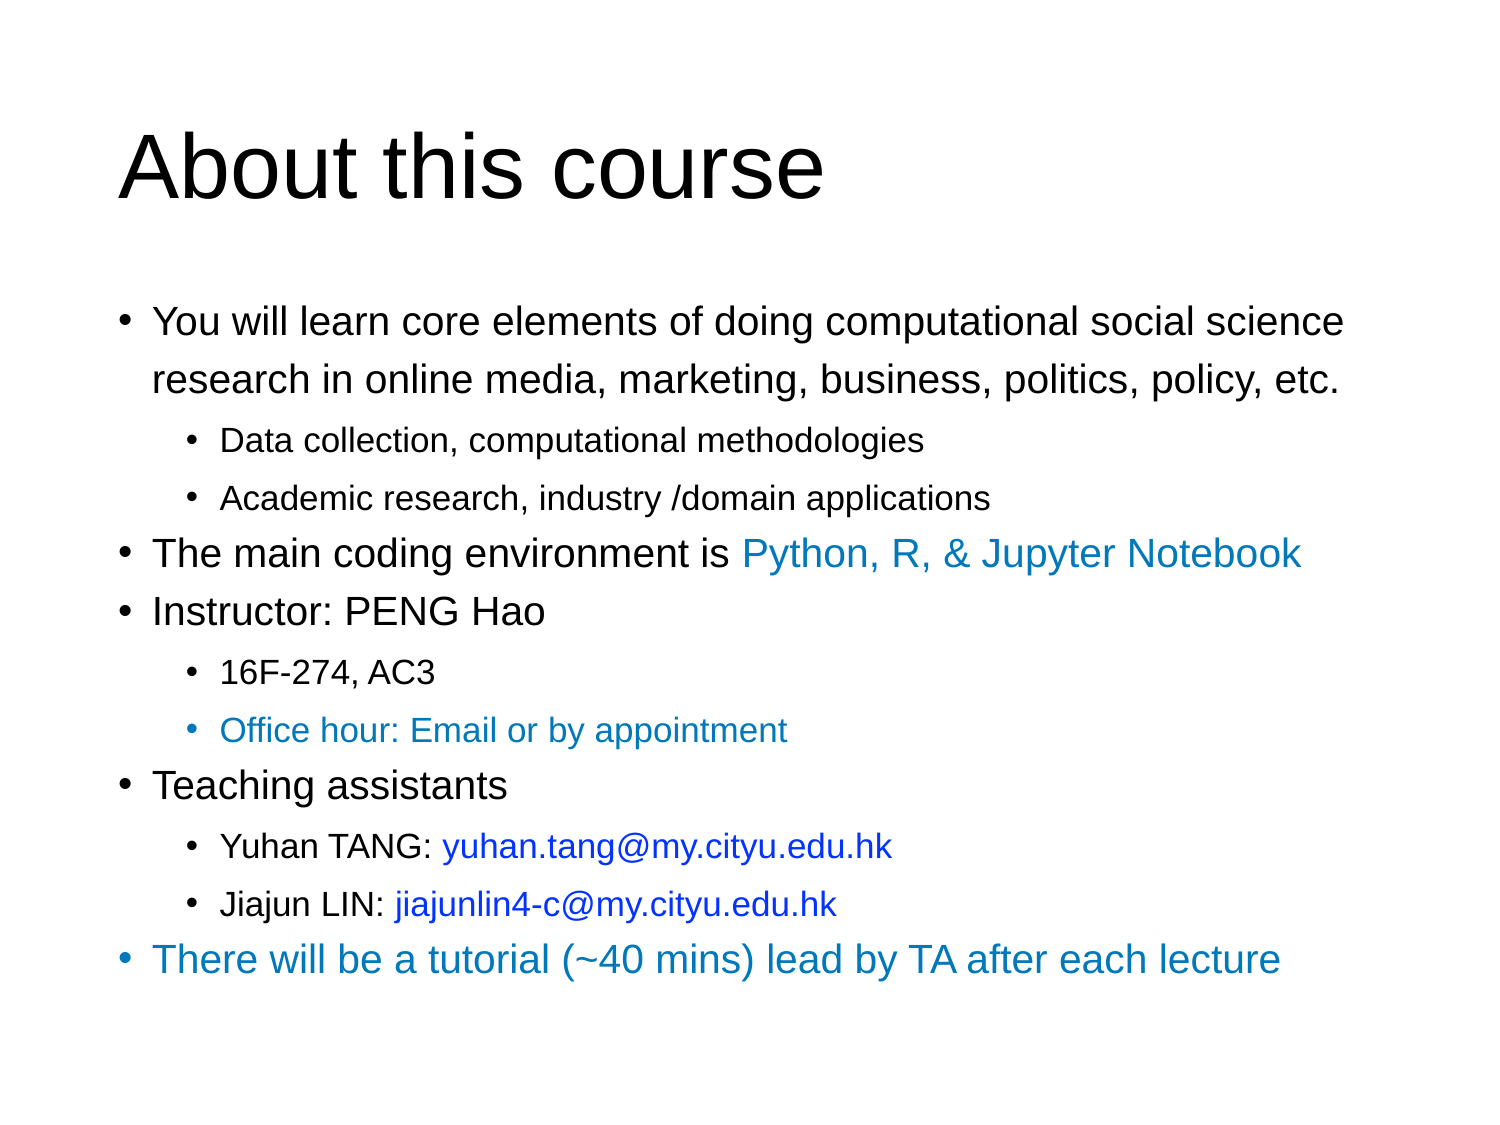

# About this course
You will learn core elements of doing computational social science research in online media, marketing, business, politics, policy, etc.
Data collection, computational methodologies
Academic research, industry /domain applications
The main coding environment is Python, R, & Jupyter Notebook
Instructor: PENG Hao
16F-274, AC3
Office hour: Email or by appointment
Teaching assistants
Yuhan TANG: yuhan.tang@my.cityu.edu.hk
Jiajun LIN: jiajunlin4-c@my.cityu.edu.hk
There will be a tutorial (~40 mins) lead by TA after each lecture